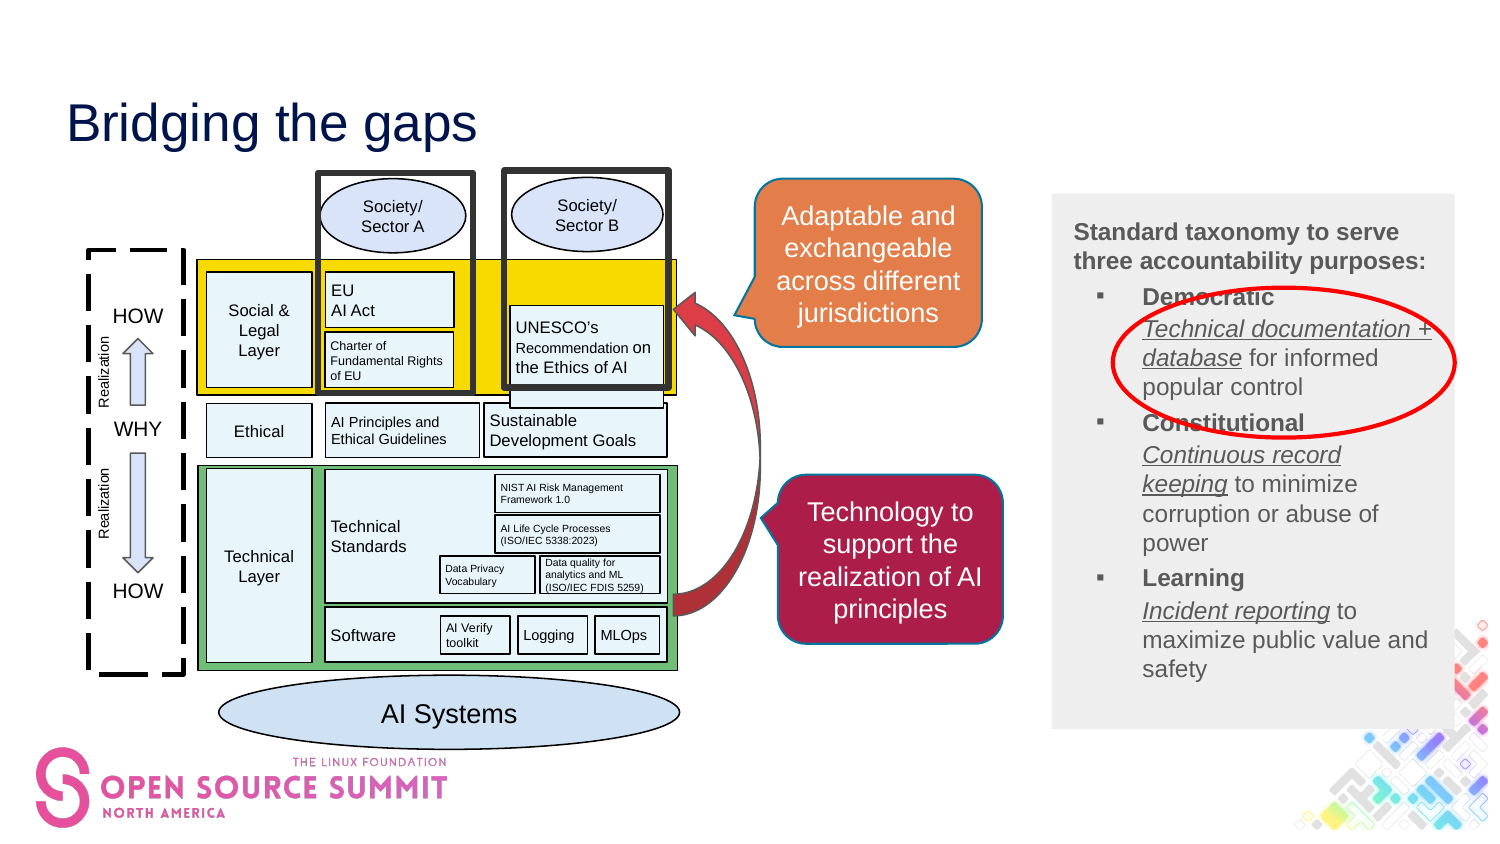

# Bridging the gaps

Society/
Sector B
Society/
Sector A
Adaptable and exchangeable across different jurisdictions
Standard taxonomy to serve three accountability purposes:
Democratic
Technical documentation + database for informed popular control
Constitutional
Continuous record keeping to minimize corruption or abuse of power
Learning
Incident reporting to maximize public value and safety

Social & Legal
Layer
EU
AI Act

HOW
UNESCO’s Recommendation on the Ethics of AI

Charter of Fundamental Rights of EU

Realization
AI Principles and Ethical Guidelines
Sustainable
Development Goals
Ethical
WHY

Technical Layer
Technical
Standards
NIST AI Risk Management Framework 1.0
Technology to support the realization of AI principles
Realization
AI Life Cycle Processes
(ISO/IEC 5338:2023)
Data Privacy Vocabulary
Data quality for analytics and ML
(ISO/IEC FDIS 5259)
HOW
Software
AI Verify toolkit
Logging
MLOps
AI Systems